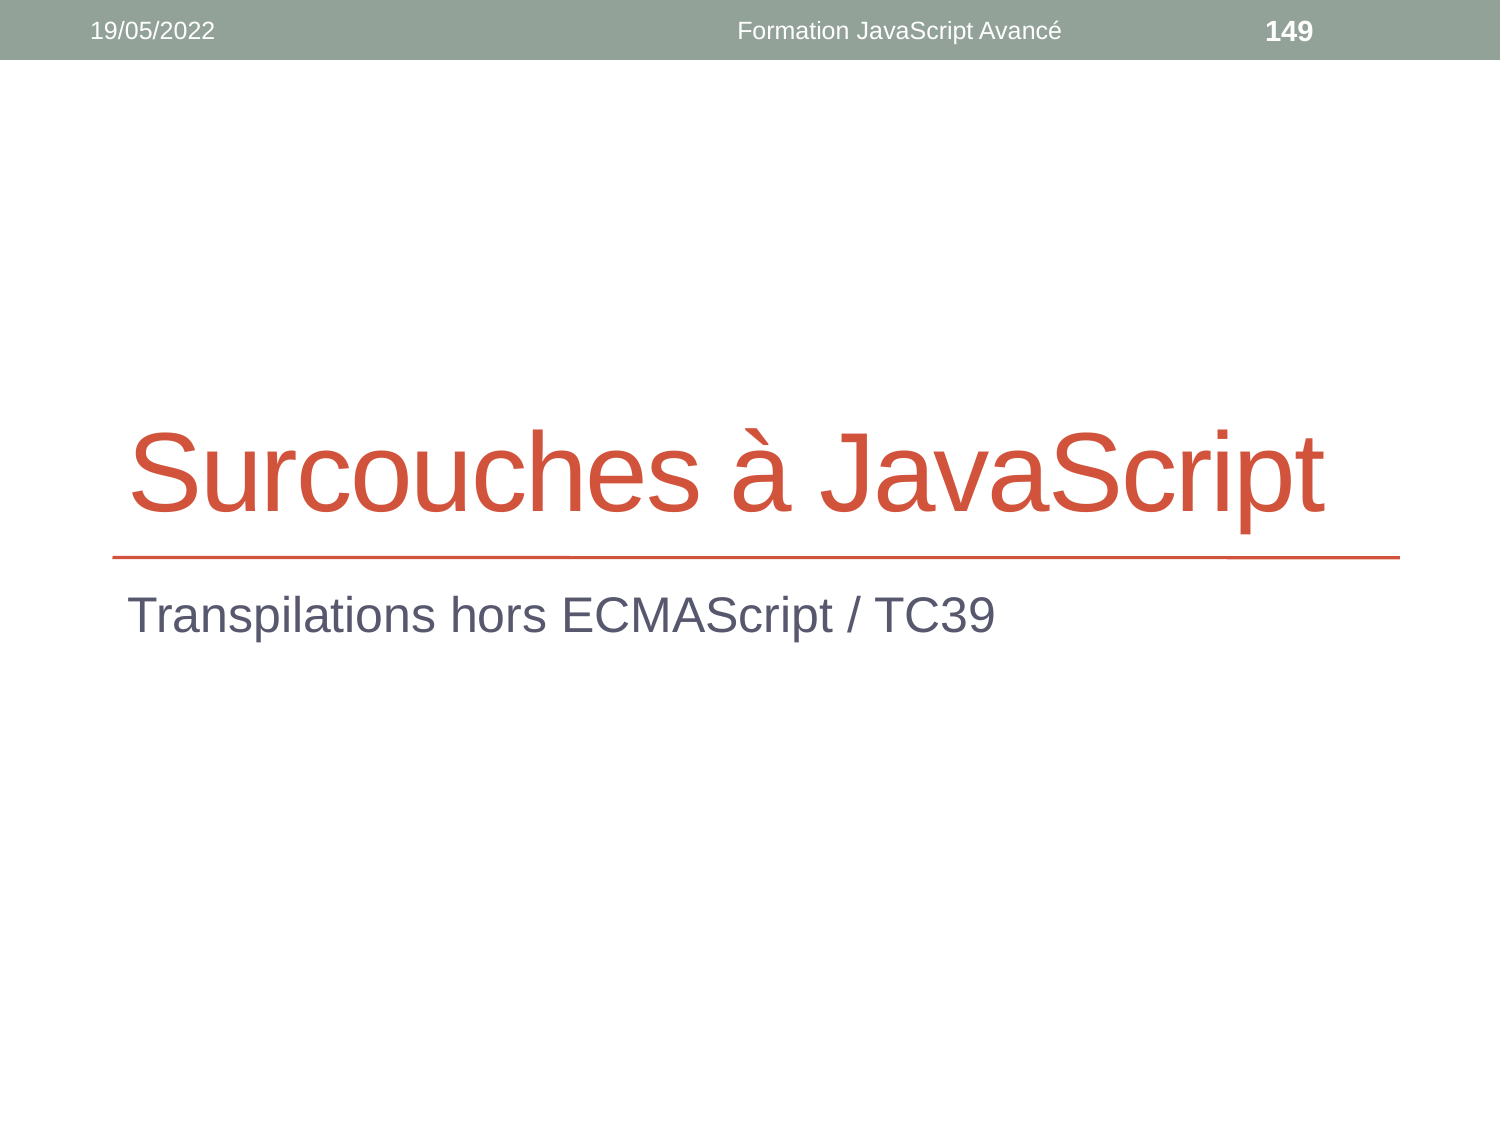

19/05/2022
Formation JavaScript Avancé
149
# Surcouches à JavaScript
Transpilations hors ECMAScript / TC39